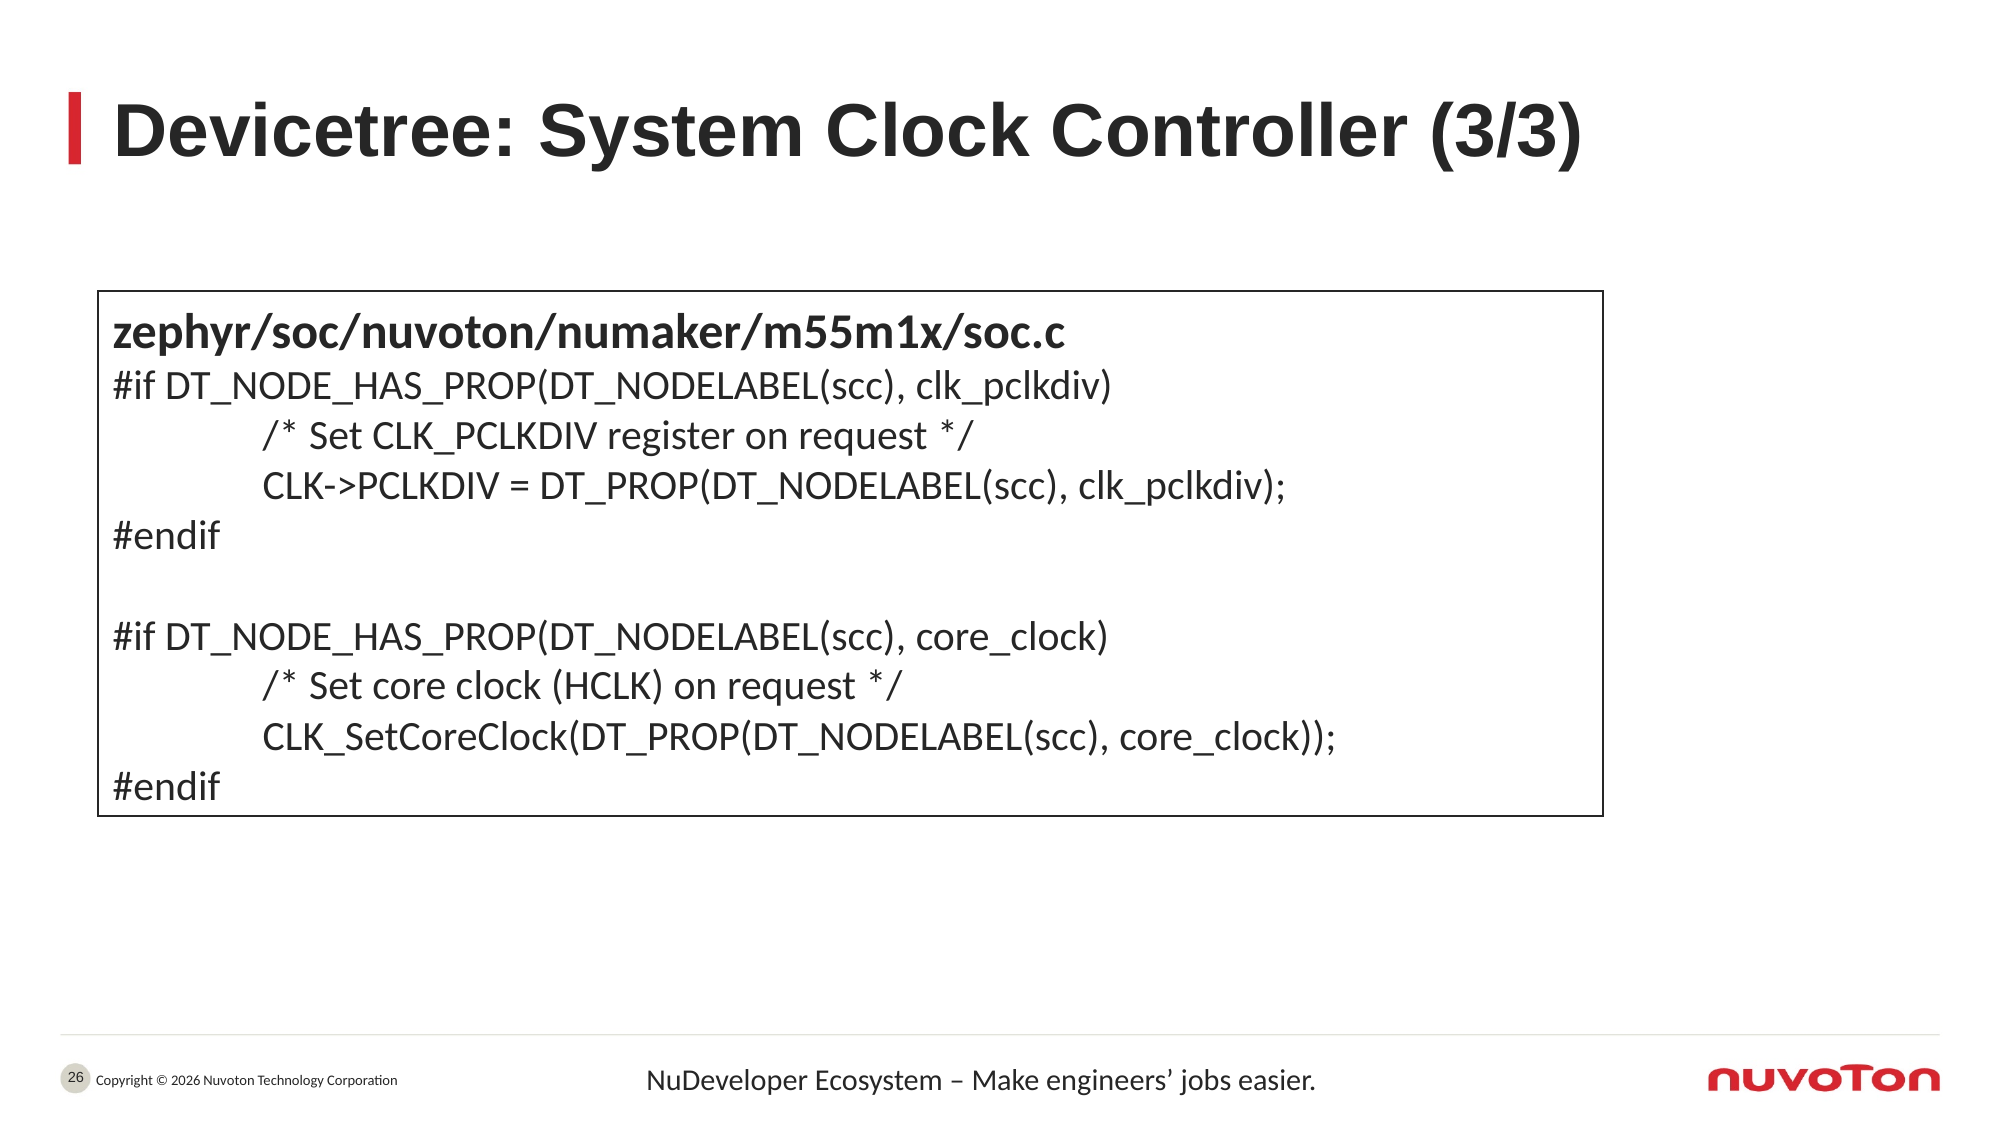

# Devicetree: System Clock Controller (3/3)
zephyr/soc/nuvoton/numaker/m55m1x/soc.c
#if DT_NODE_HAS_PROP(DT_NODELABEL(scc), clk_pclkdiv)
	/* Set CLK_PCLKDIV register on request */
	CLK->PCLKDIV = DT_PROP(DT_NODELABEL(scc), clk_pclkdiv);
#endif

#if DT_NODE_HAS_PROP(DT_NODELABEL(scc), core_clock)
	/* Set core clock (HCLK) on request */
	CLK_SetCoreClock(DT_PROP(DT_NODELABEL(scc), core_clock));
#endif
26